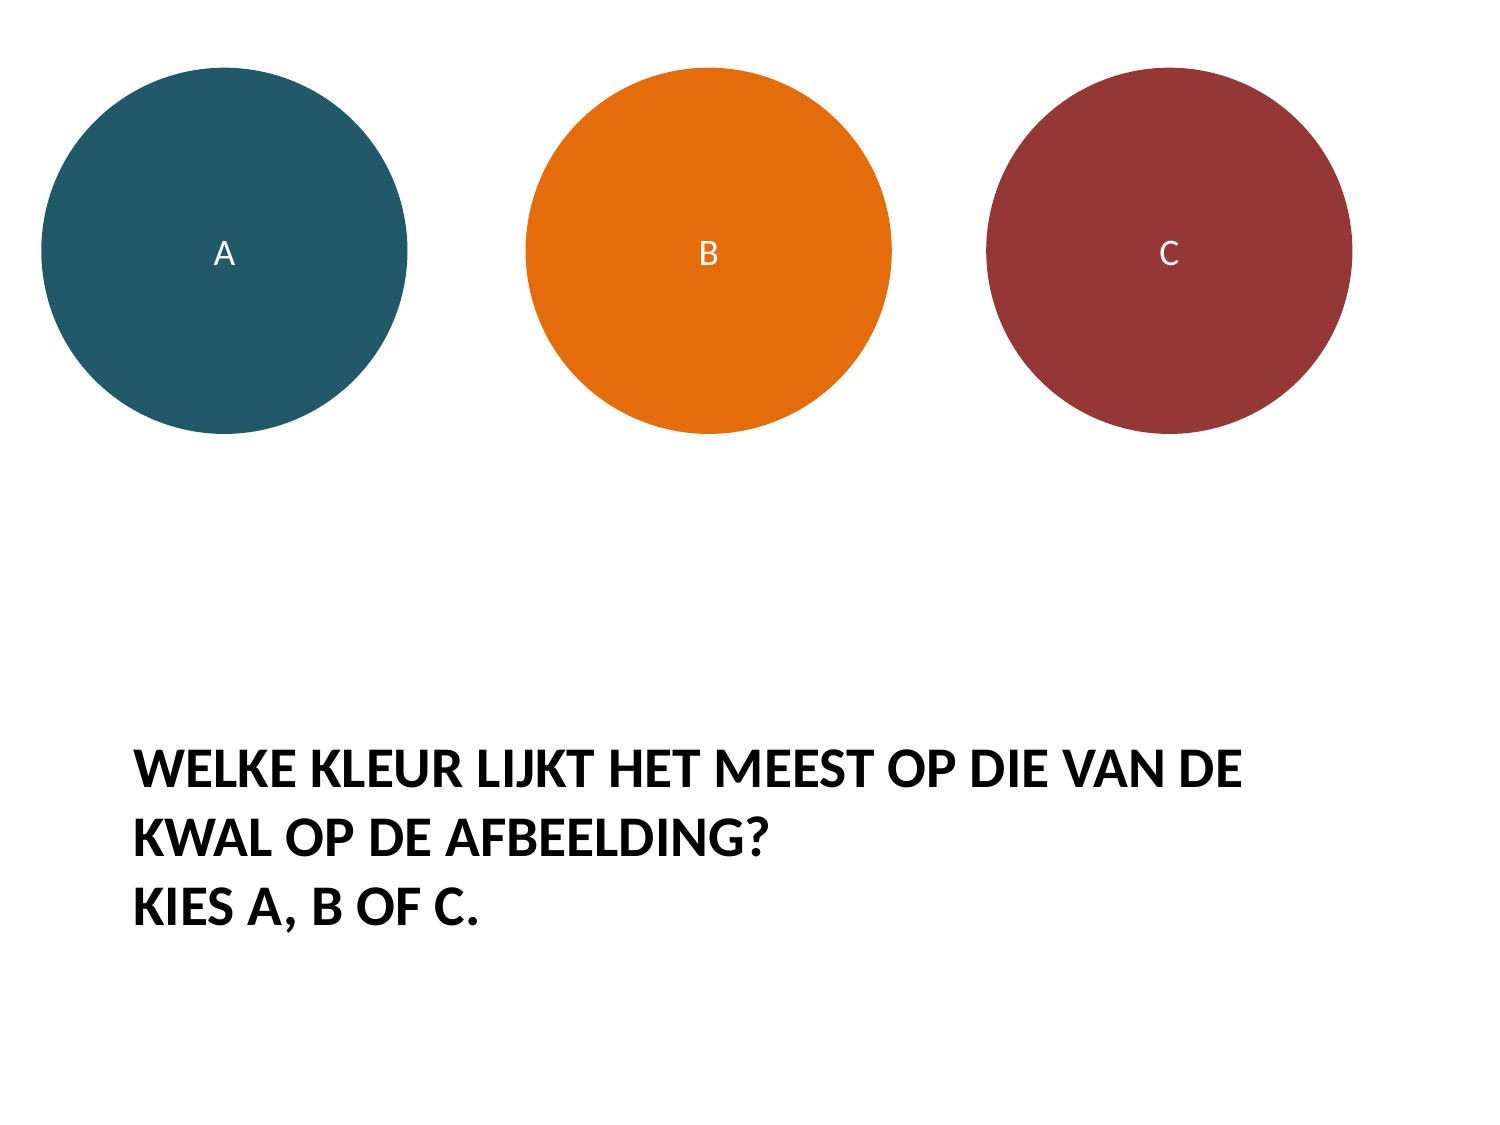

A
B
C
# Welke kleur lijkt het meest op die van de kwal op de afbeelding? Kies A, b of c.